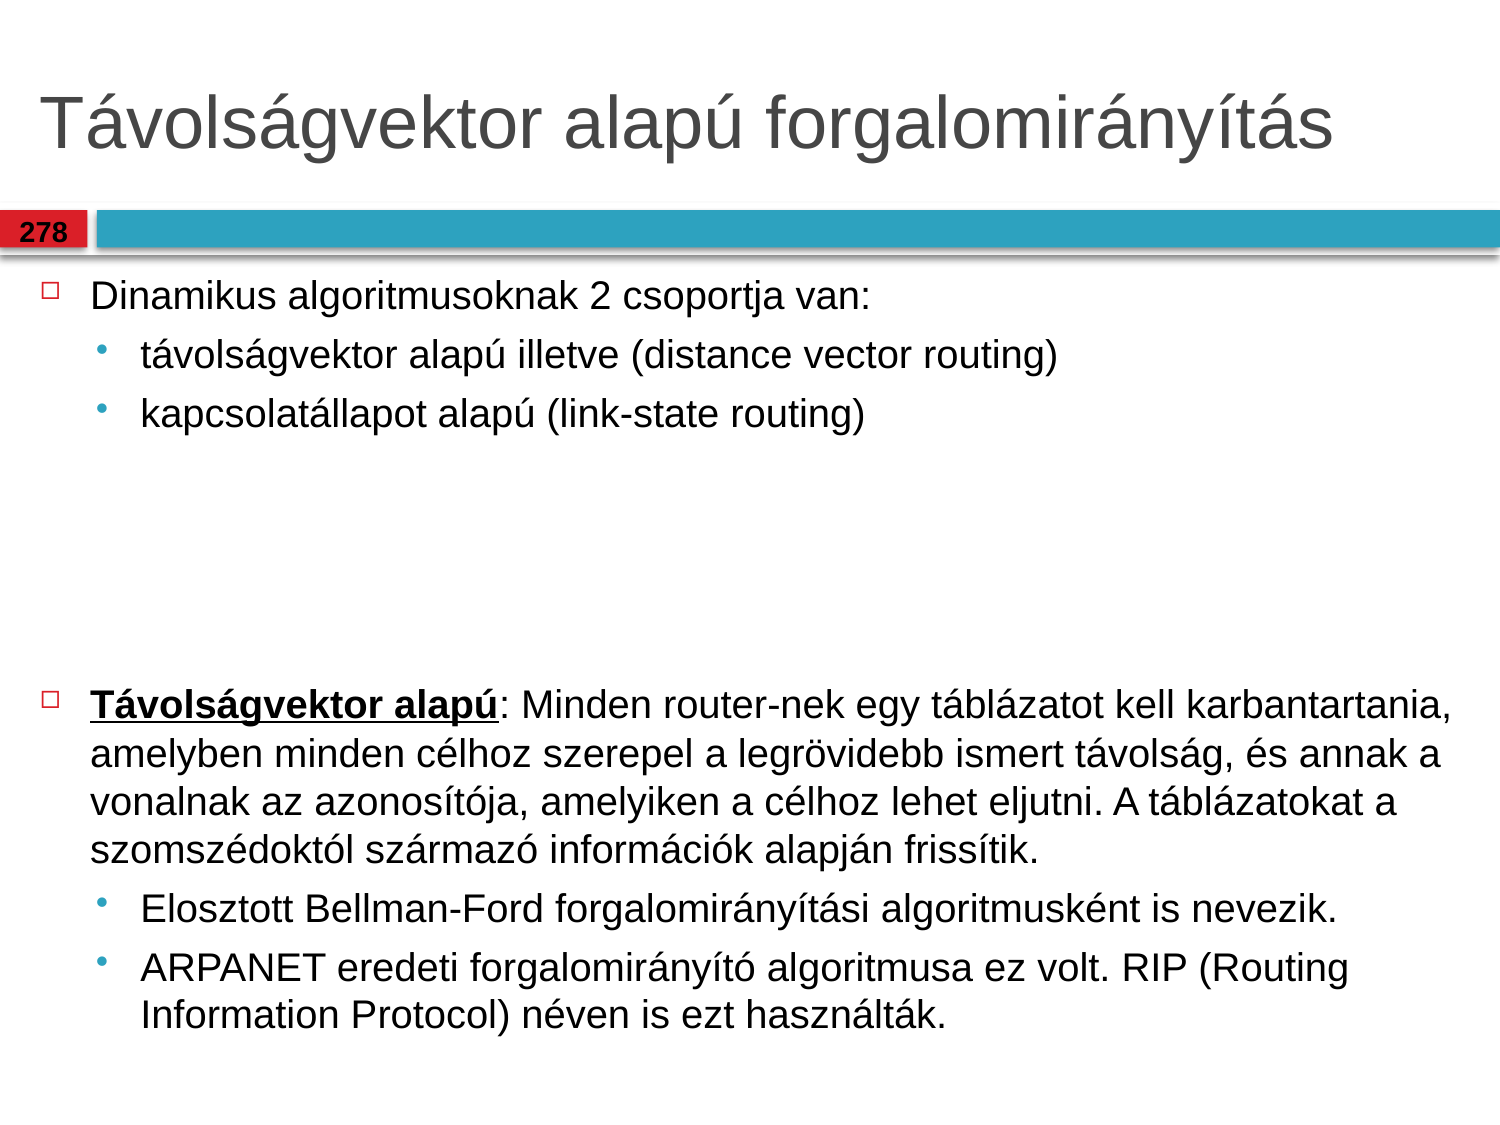

# Távolságvektor alapú forgalomirányítás
278
Dinamikus algoritmusoknak 2 csoportja van:
távolságvektor alapú illetve (distance vector routing)
kapcsolatállapot alapú (link-state routing)

Távolságvektor alapú: Minden router-nek egy táblázatot kell karbantartania, amelyben minden célhoz szerepel a legrövidebb ismert távolság, és annak a vonalnak az azonosítója, amelyiken a célhoz lehet eljutni. A táblázatokat a szomszédoktól származó információk alapján frissítik.
Elosztott Bellman-Ford forgalomirányítási algoritmusként is nevezik.
ARPANET eredeti forgalomirányító algoritmusa ez volt. RIP (Routing Information Protocol) néven is ezt használták.